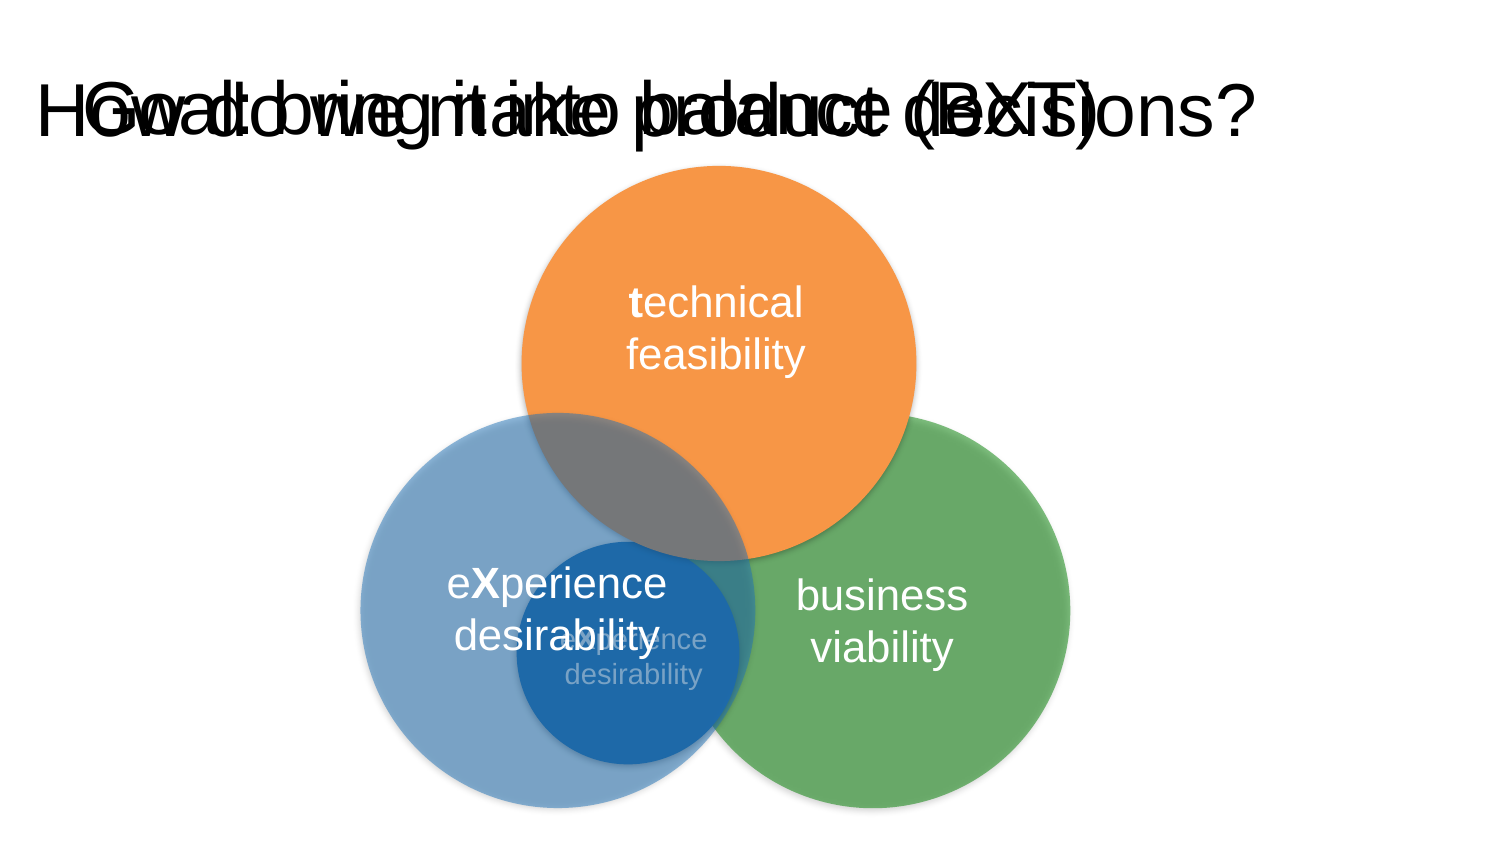

Goal: bring it into balance (BXT)
How do we make product decisions?

technical
feasibility

eXperience
desirability

business viability

eXperience
desirability